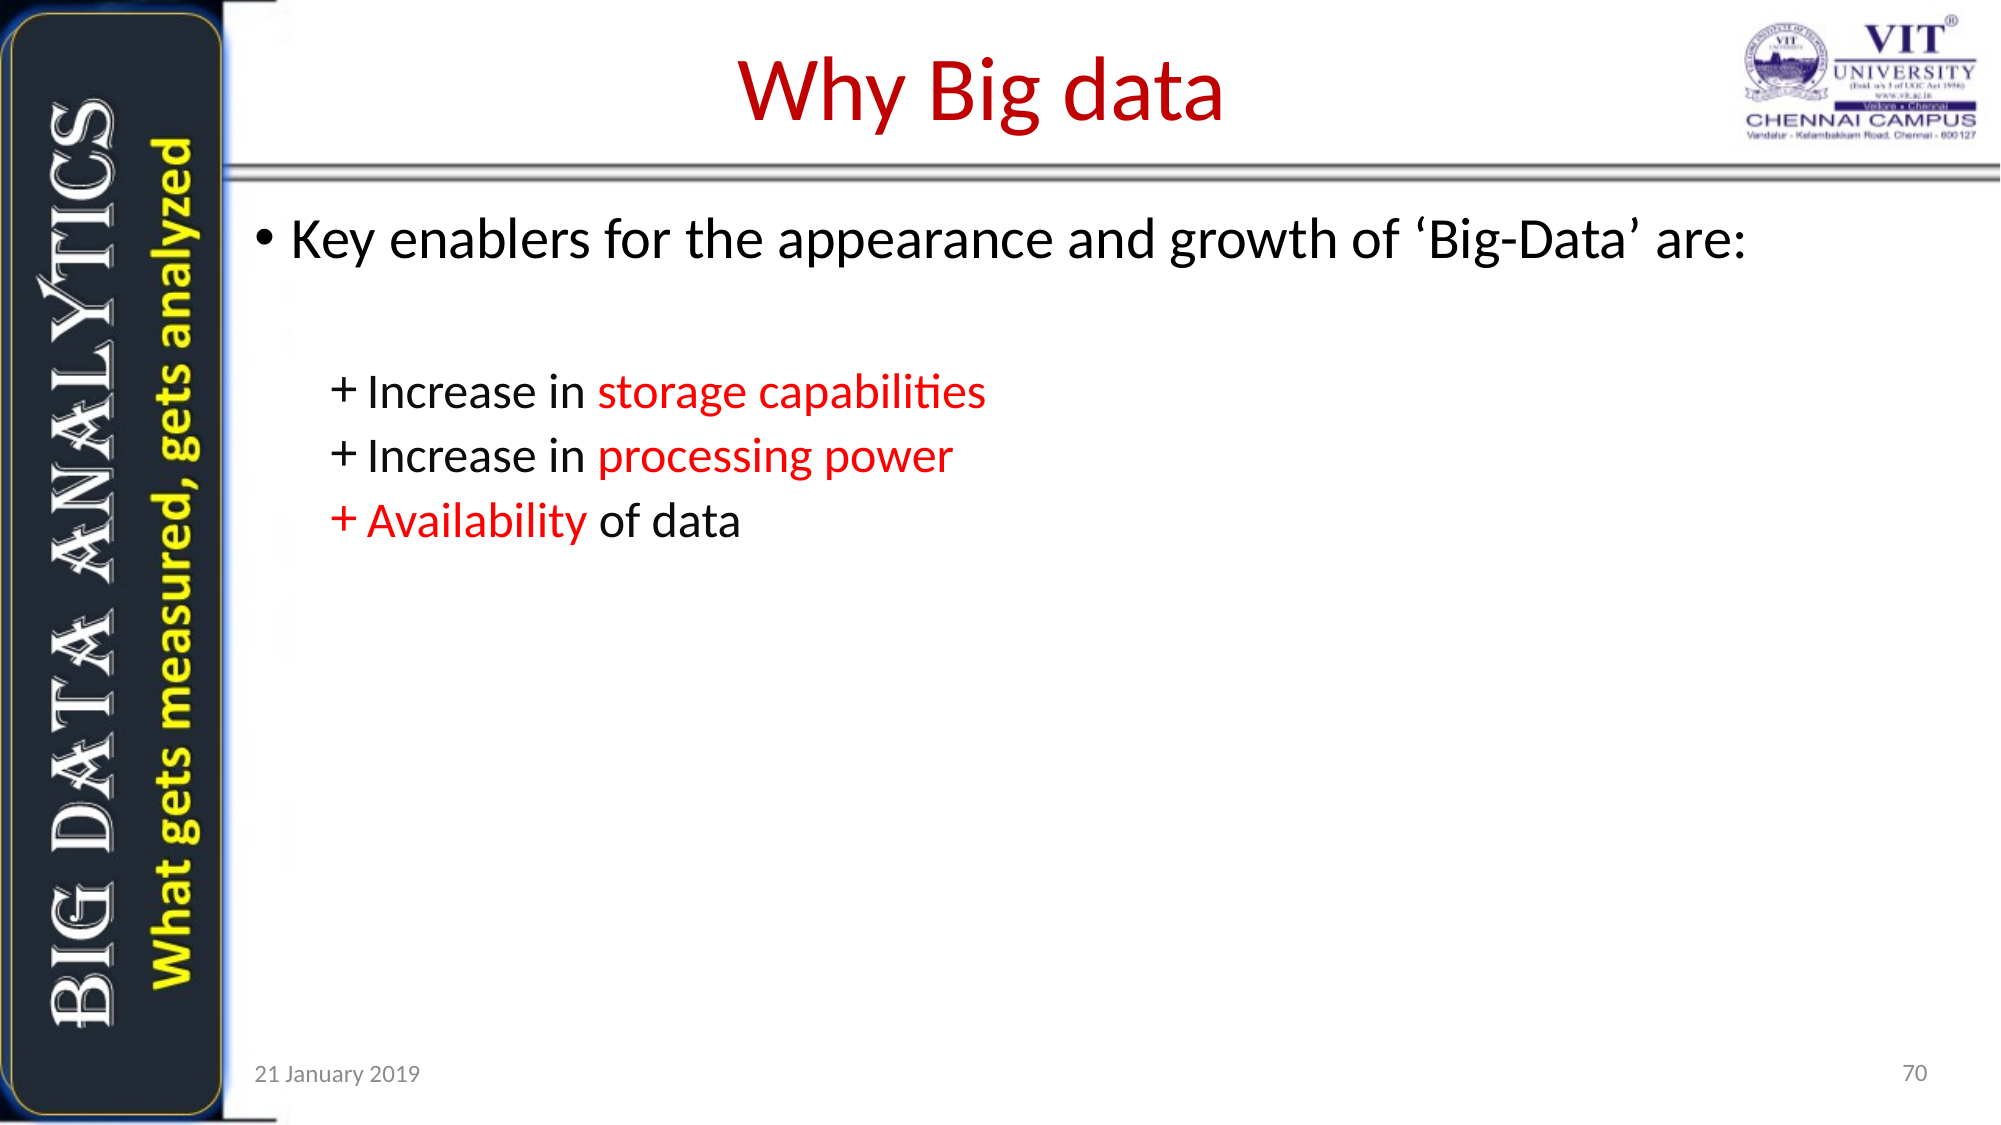

# Why Big data
Key enablers for the appearance and growth of ‘Big-Data’ are:

Increase in storage capabilities
Increase in processing power
Availability of data

70
21 January 2019